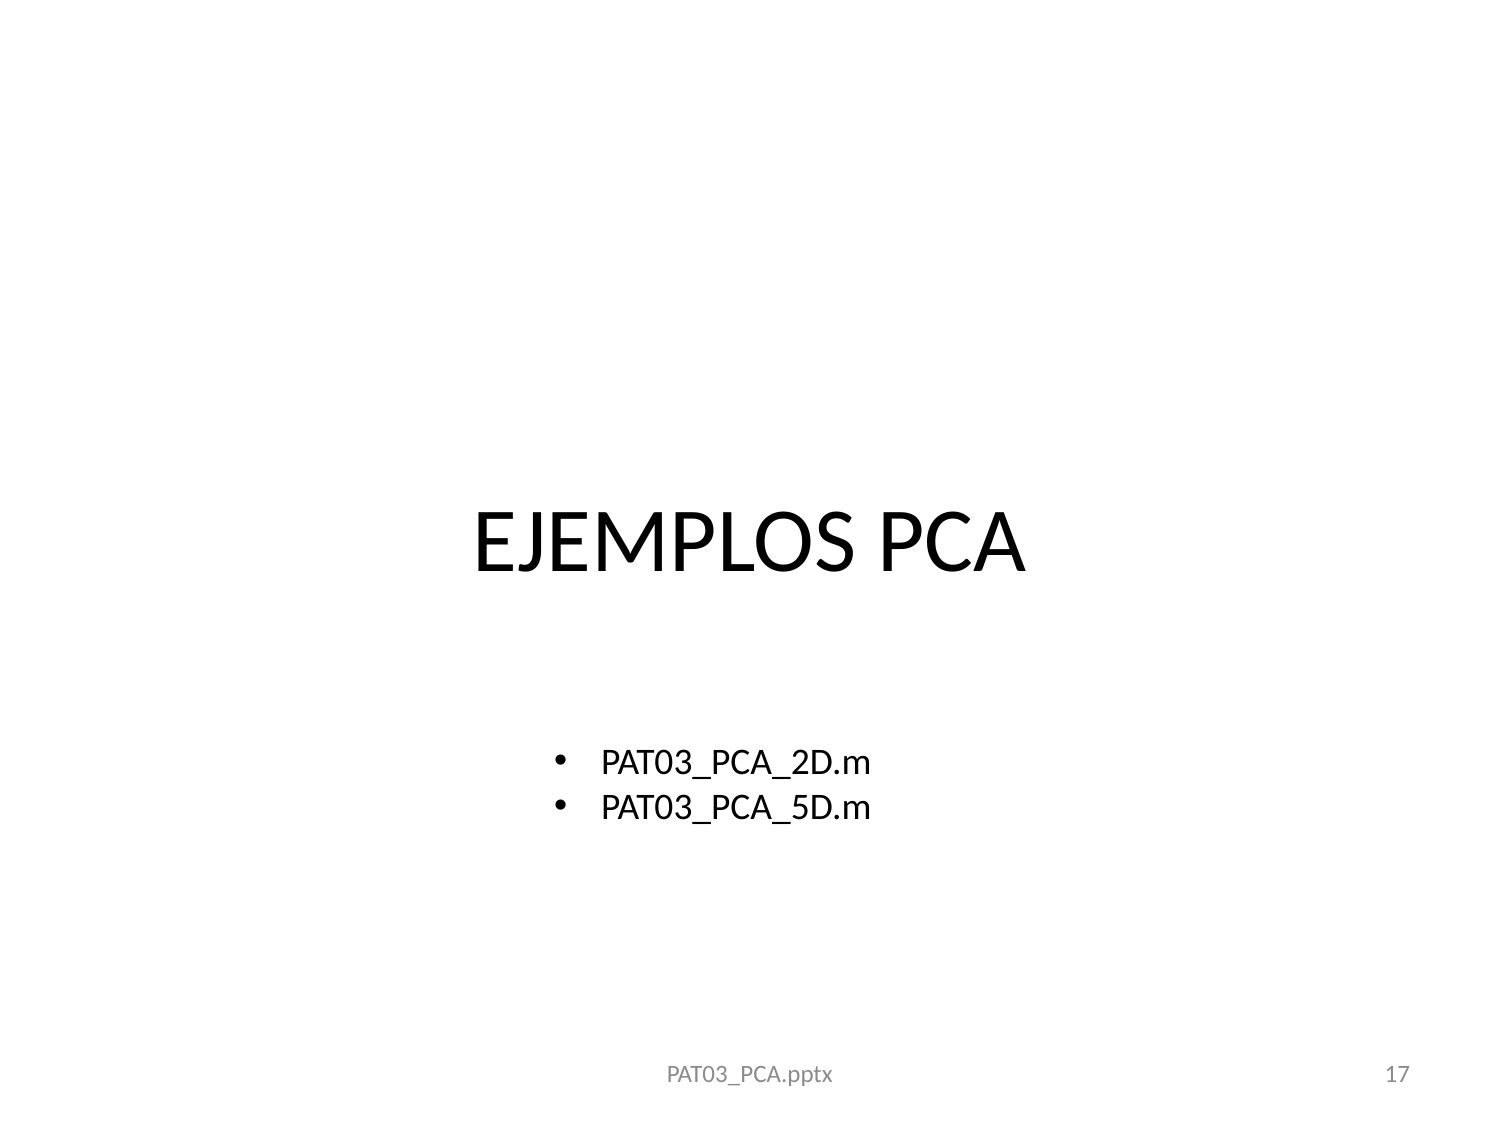

# EJEMPLOS PCA
PAT03_PCA_2D.m
PAT03_PCA_5D.m
PAT03_PCA.pptx
17